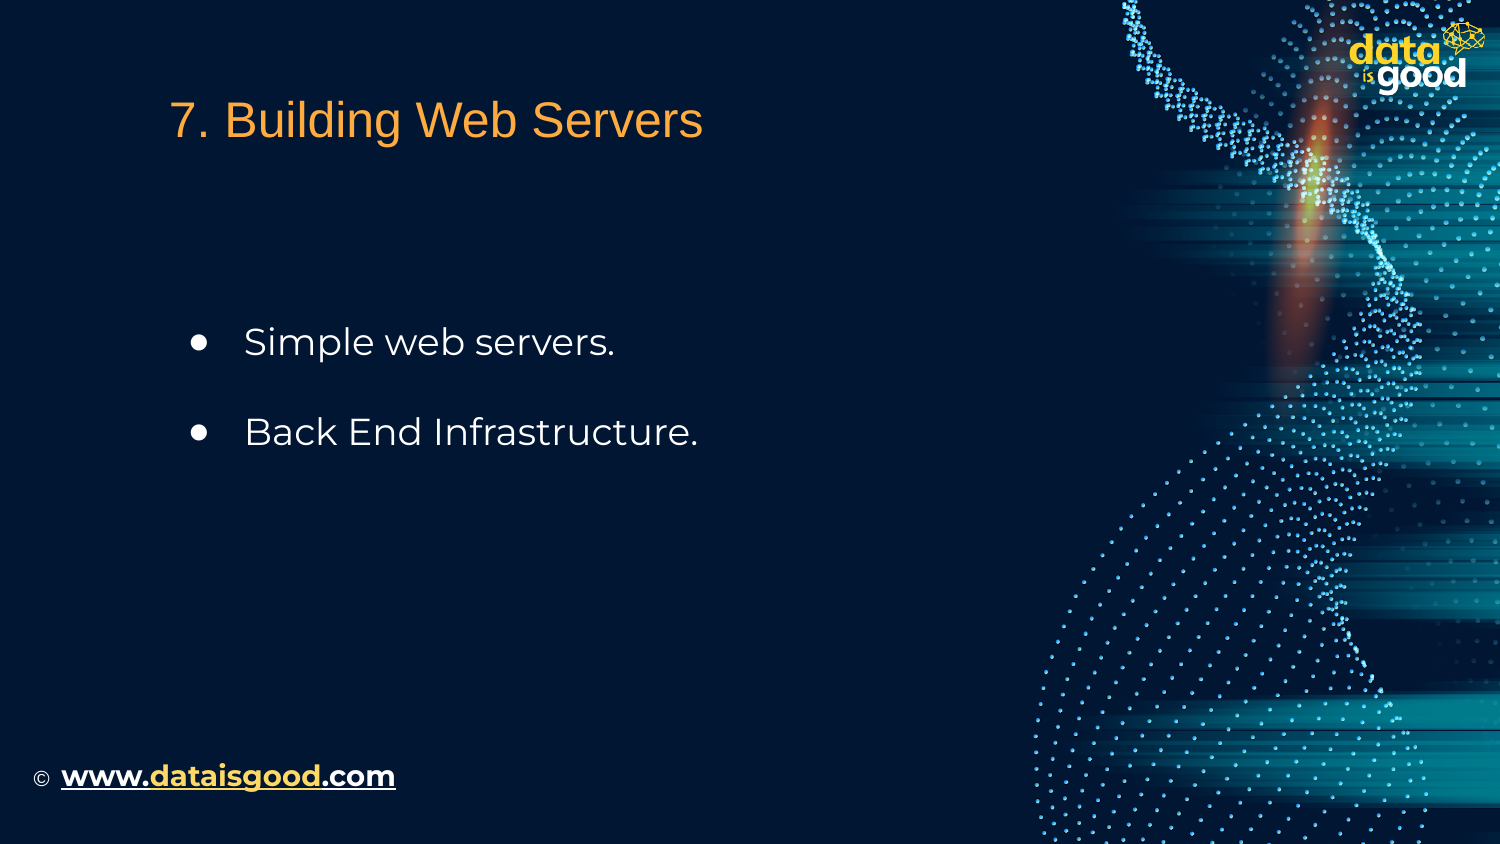

# 7. Building Web Servers
Simple web servers.
Back End Infrastructure.